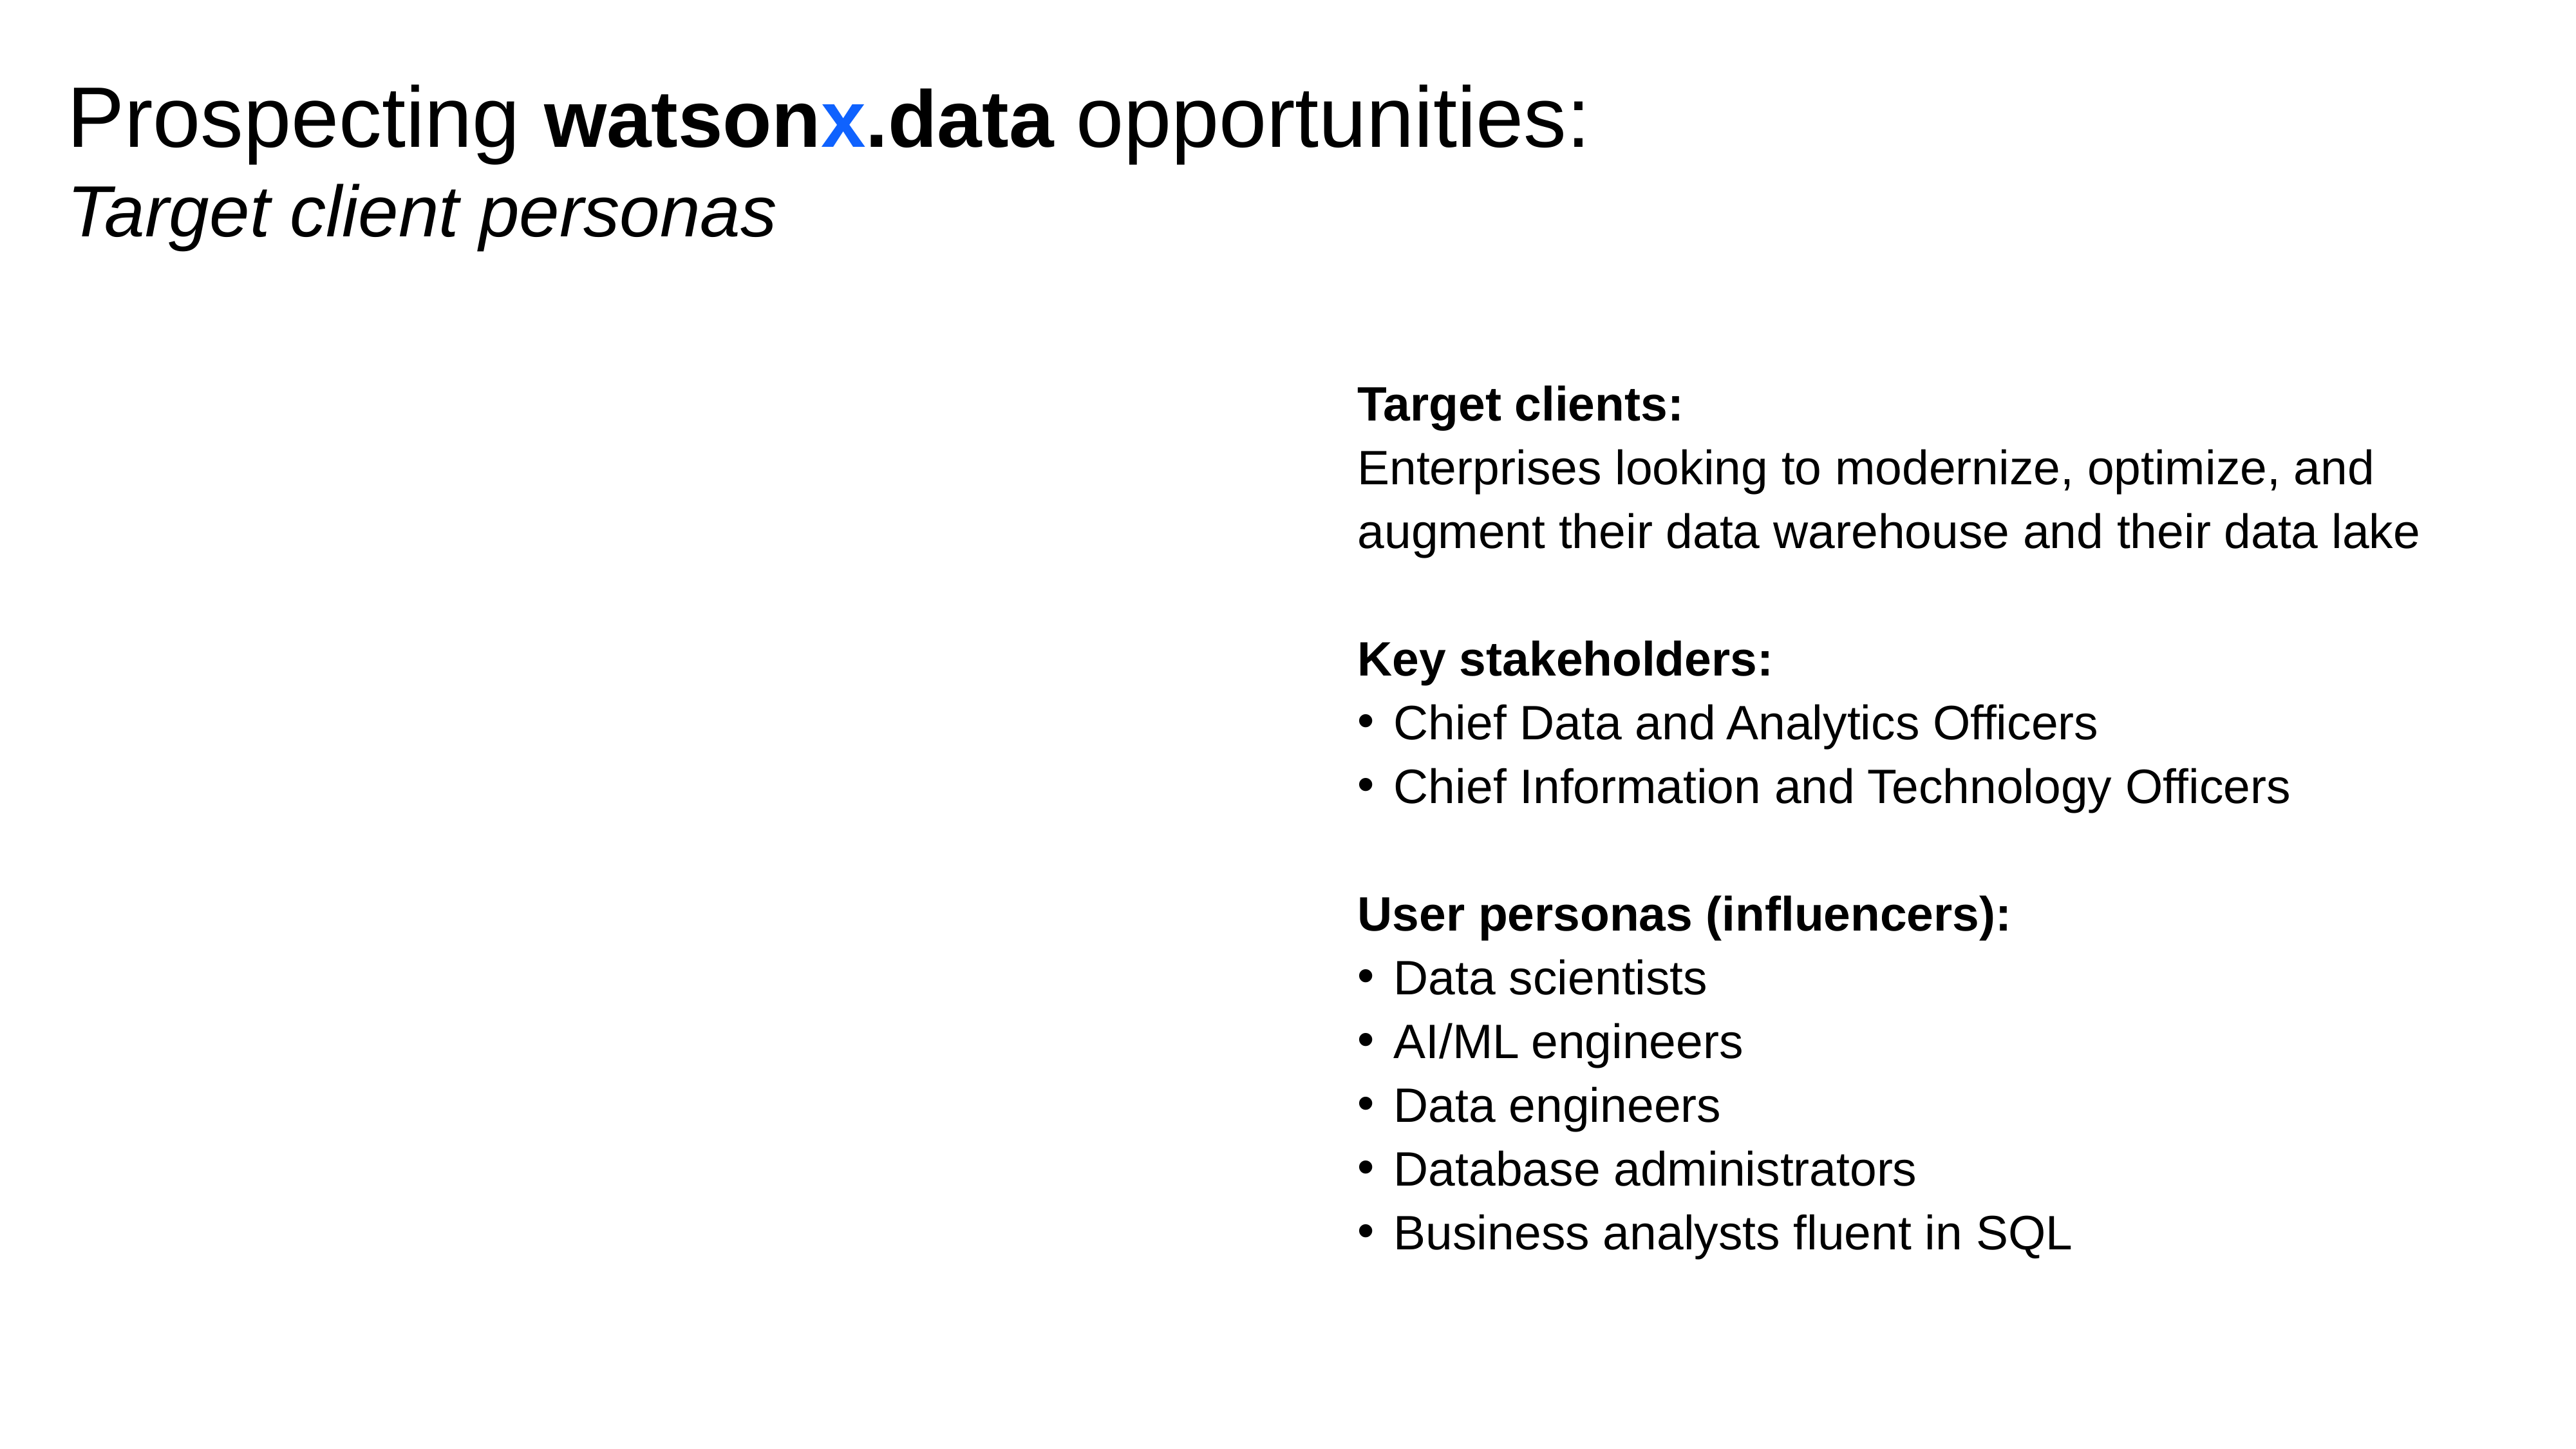

# Prospecting watsonx.data opportunities: Target client personas
Target clients:
Enterprises looking to modernize, optimize, and augment their data warehouse and their data lake

Key stakeholders:
Chief Data and Analytics Officers
Chief Information and Technology Officers

User personas (influencers):
Data scientists
AI/ML engineers
Data engineers
Database administrators
Business analysts fluent in SQL